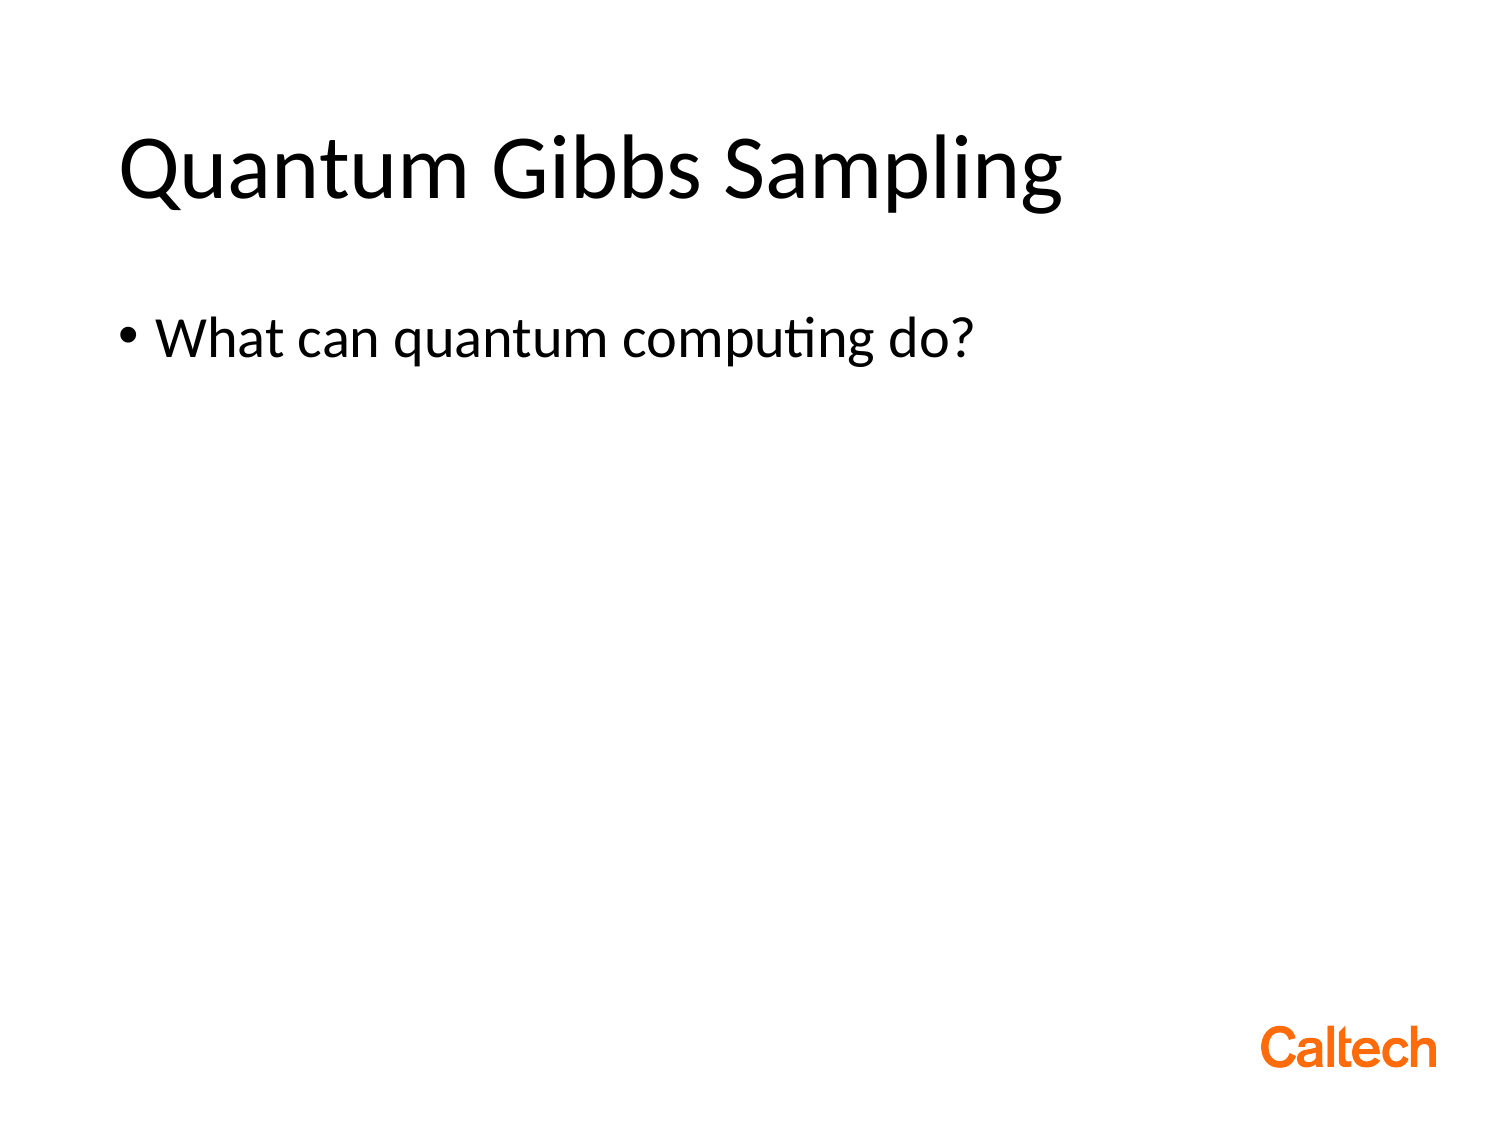

# Quantum Gibbs Sampling
What can quantum computing do?